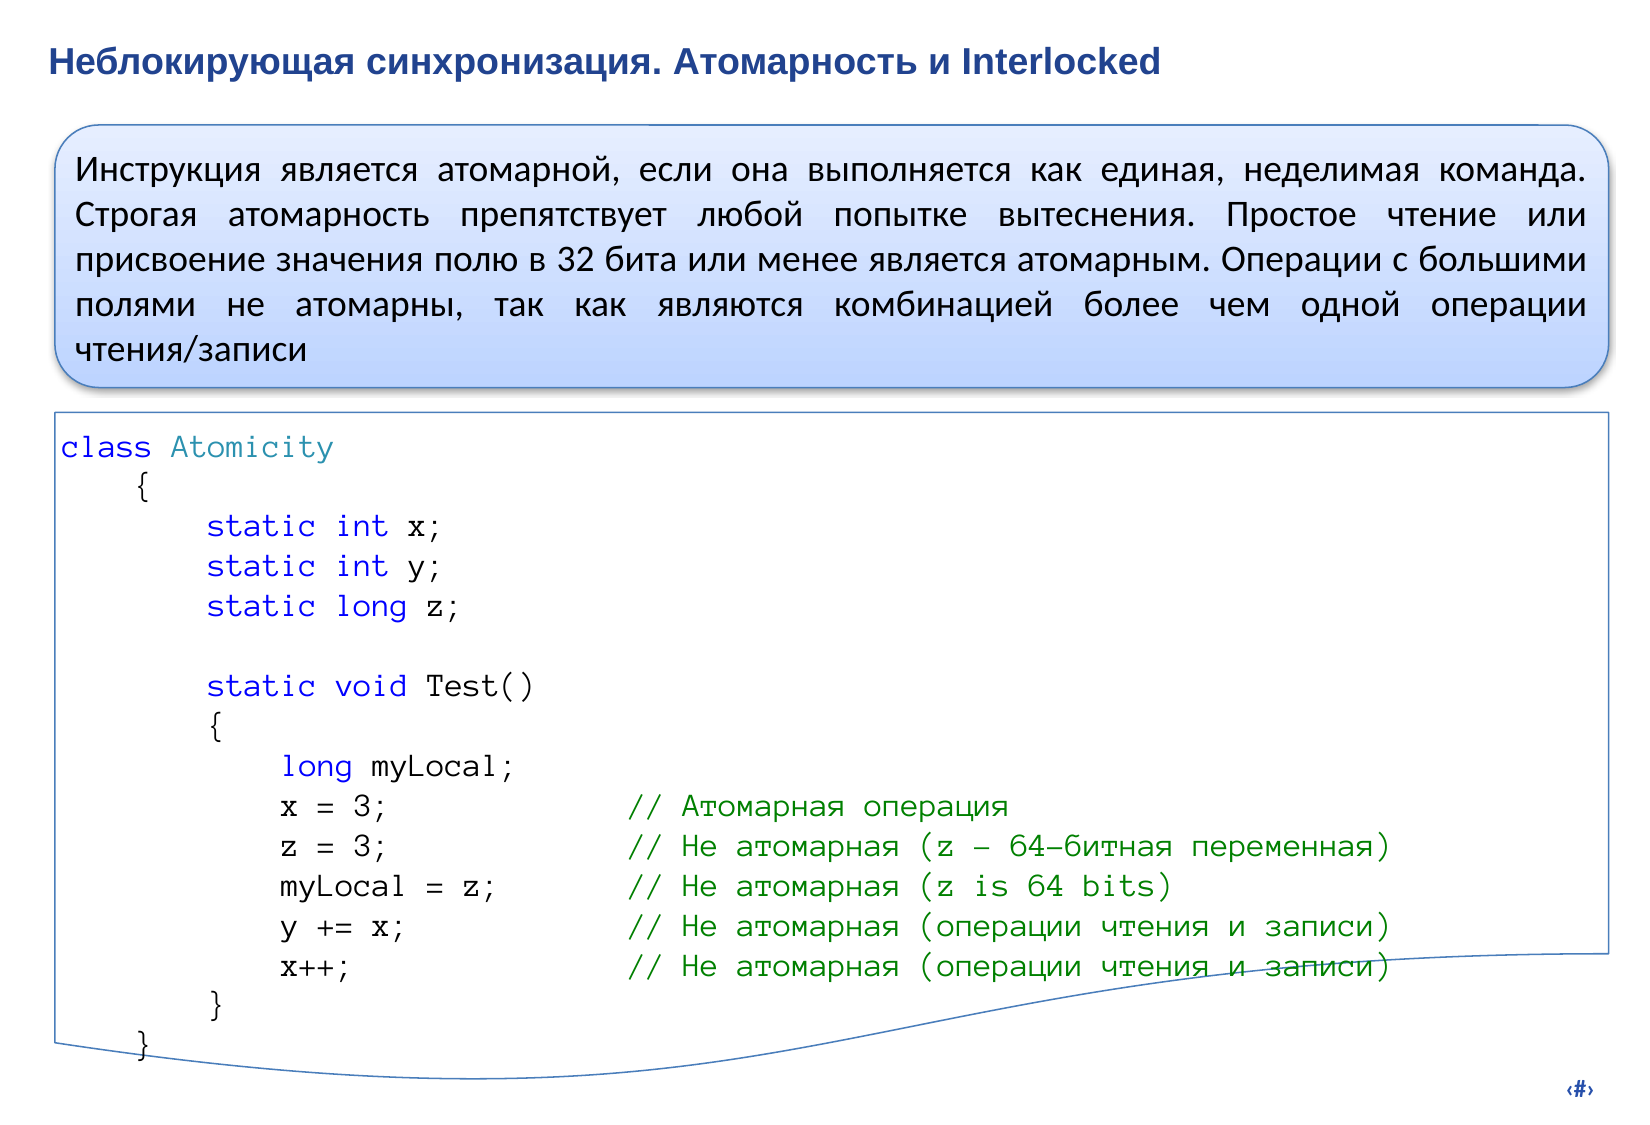

# Неблокирующая синхронизация. Атомарность и Interlocked

Инструкция является атомарной, если она выполняется как единая, неделимая команда. Строгая атомарность препятствует любой попытке вытеснения. Простое чтение или присвоение значения полю в 32 бита или менее является атомарным. Операции с большими полями не атомарны, так как являются комбинацией более чем одной операции чтения/записи

class Atomicity
    {
        static int x;
        static int y;
        static long z;

        static void Test()
        {
            long myLocal;
            x = 3;             // Атомарная операция
            z = 3;             // Не атомарная (z – 64-битная переменная)
            myLocal = z;       // Не атомарная (z is 64 bits)
            y += x;            // Не атомарная (операции чтения и записи)
            x++;               // Не атомарная (операции чтения и записи)
        }
    }